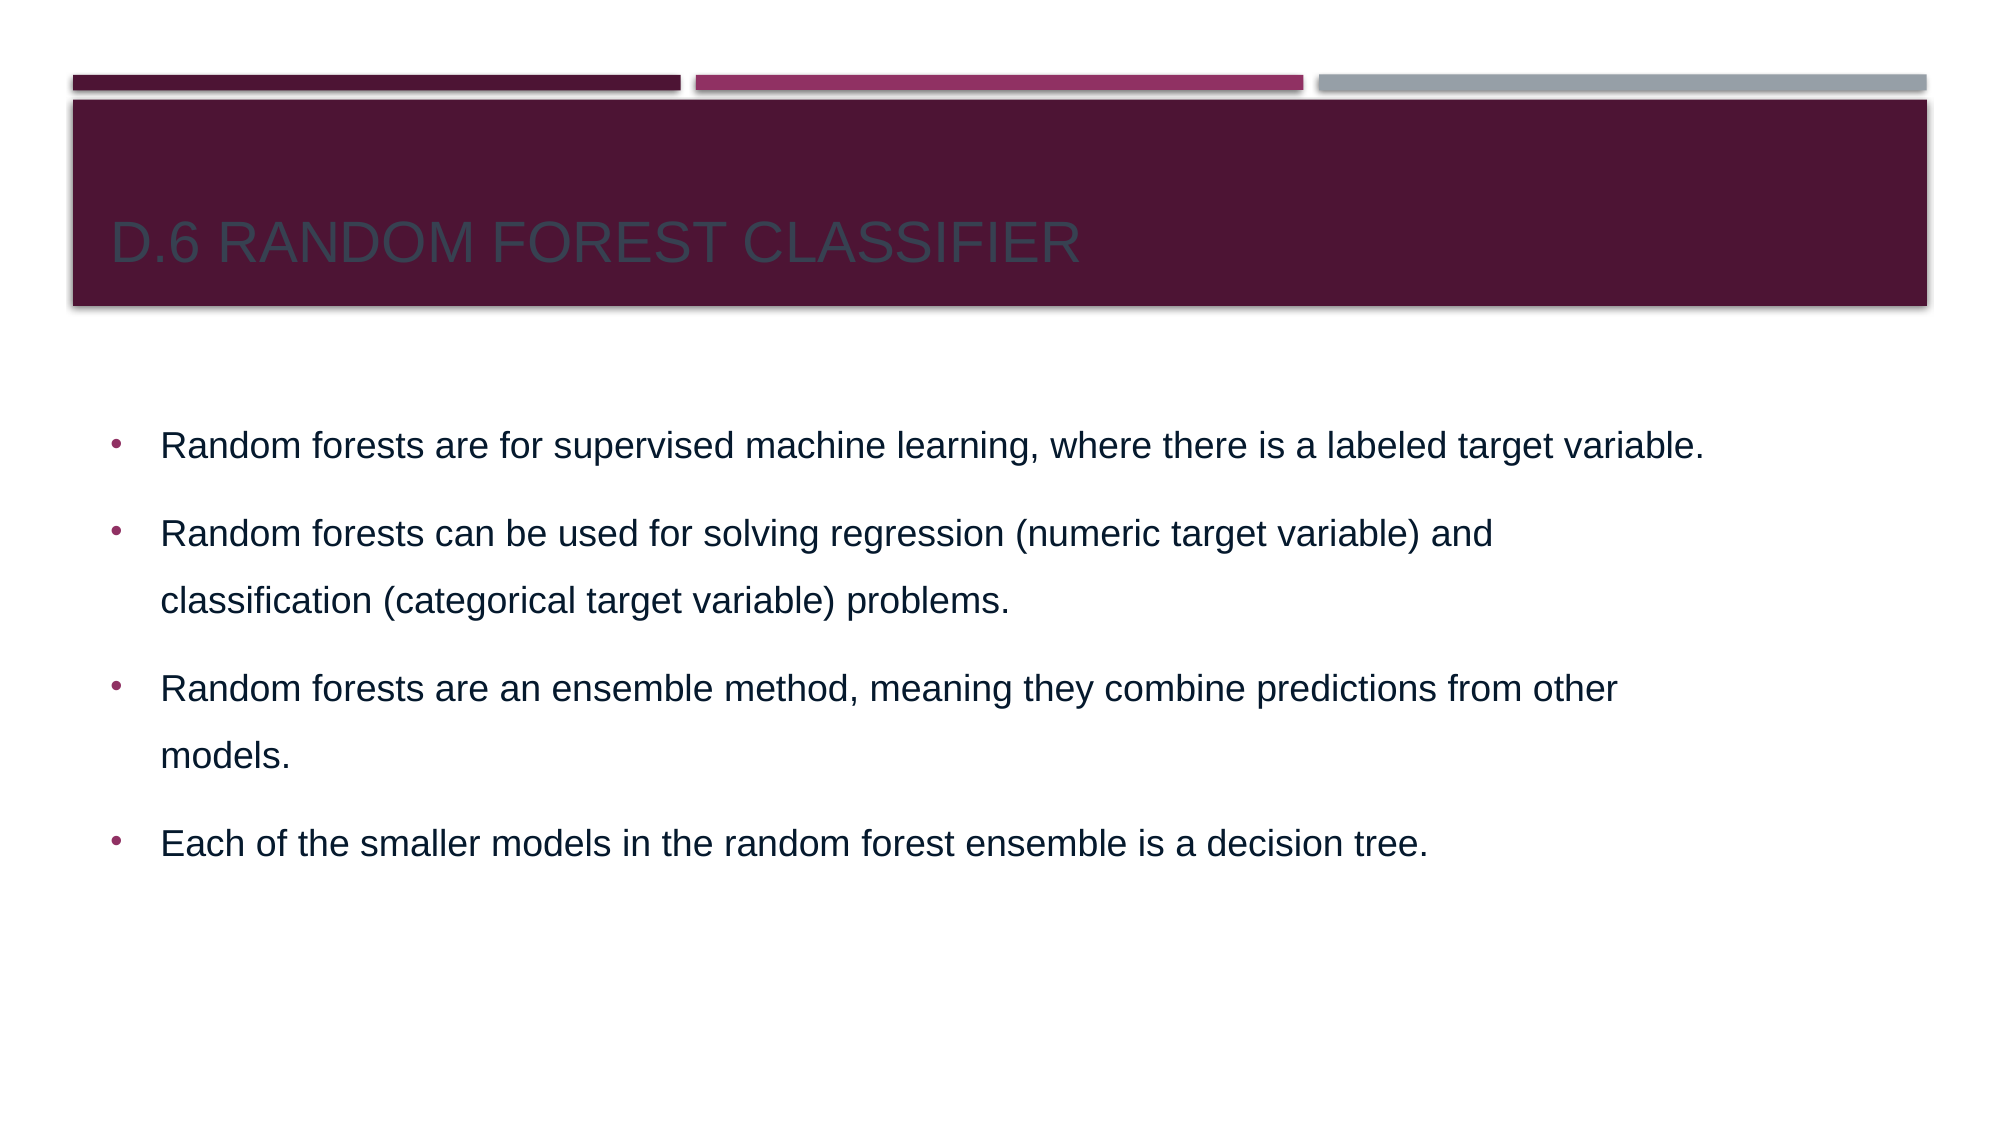

# D.6 Random forest classifier
Random forests are for supervised machine learning, where there is a labeled target variable.
Random forests can be used for solving regression (numeric target variable) and classification (categorical target variable) problems.
Random forests are an ensemble method, meaning they combine predictions from other models.
Each of the smaller models in the random forest ensemble is a decision tree.